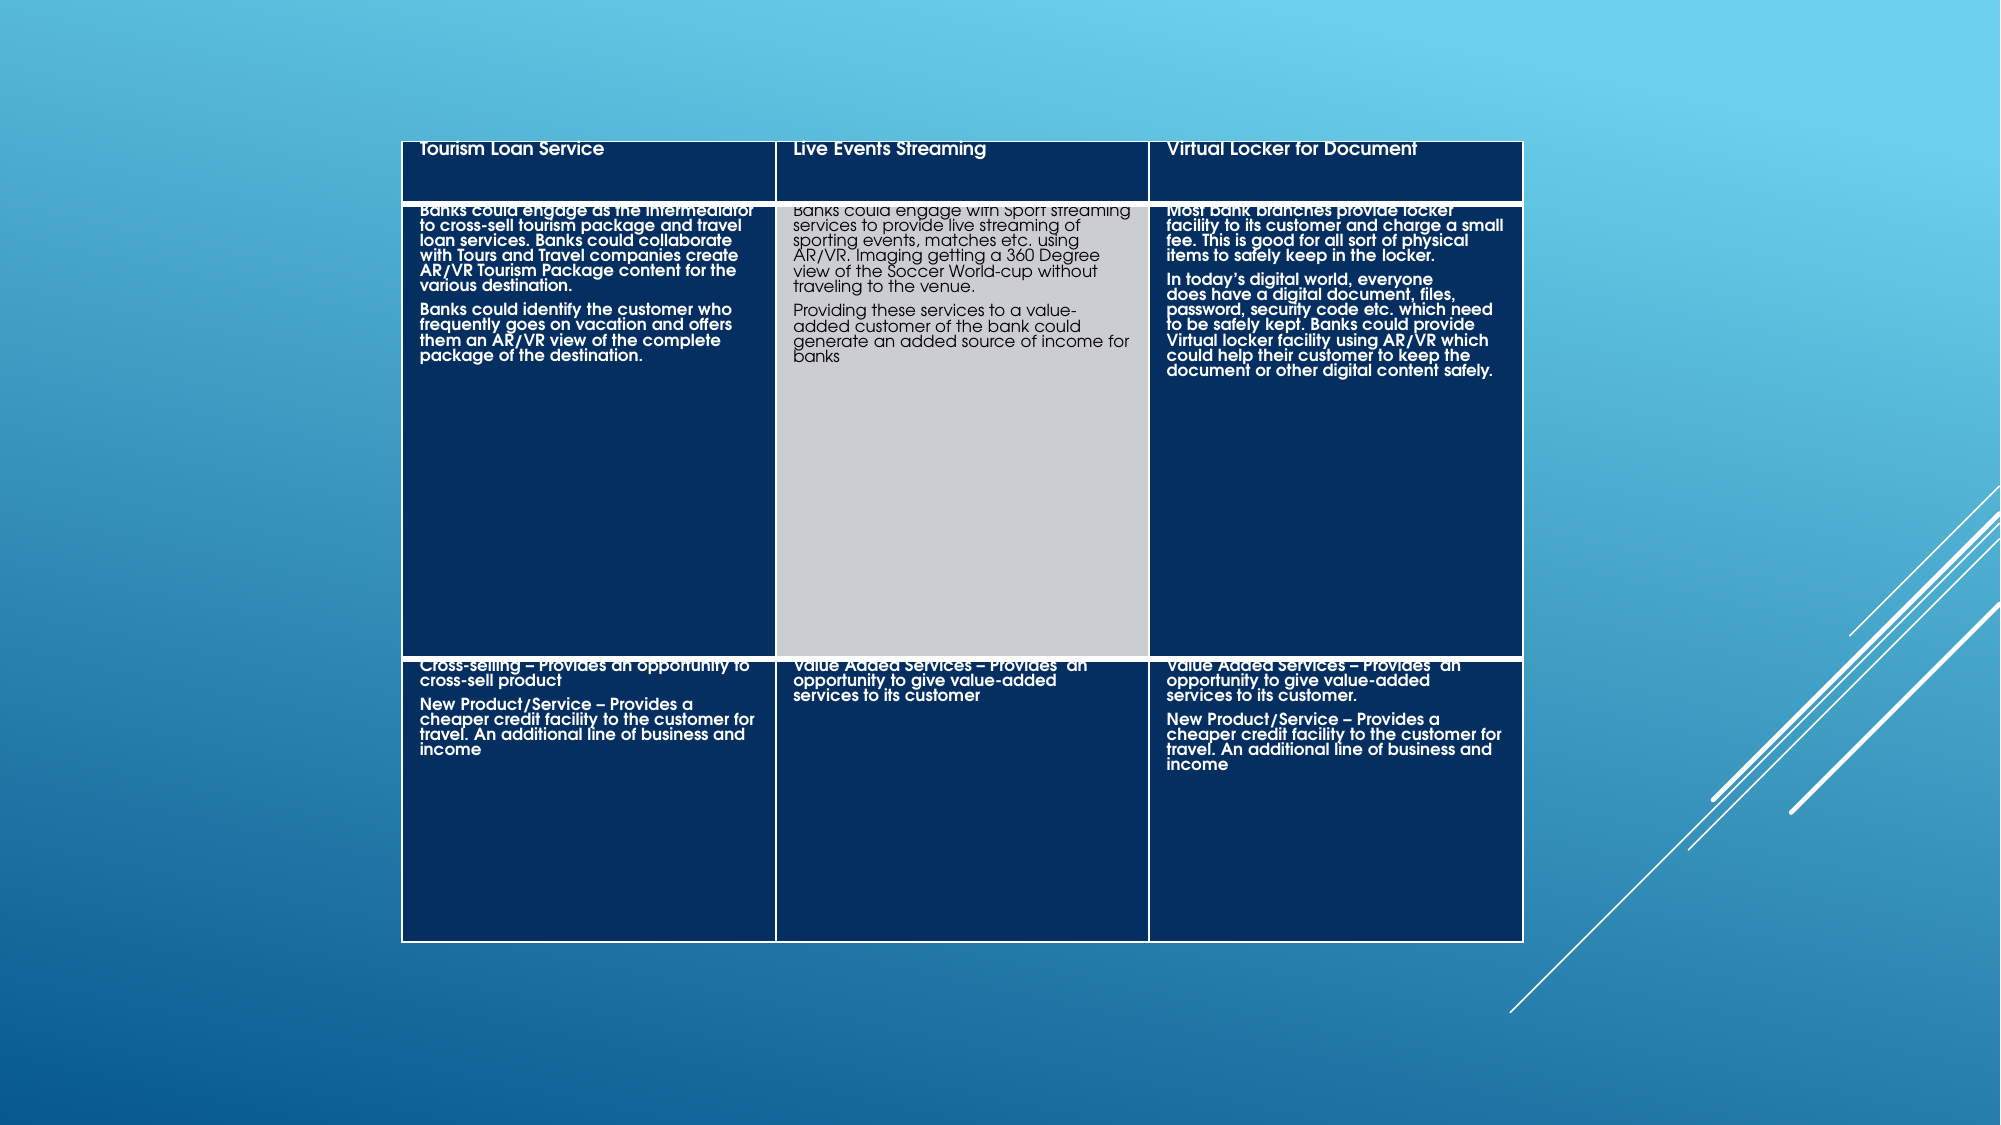

| Tourism Loan Service | Live Events Streaming | Virtual Locker for Document |
| --- | --- | --- |
| Banks could engage as the intermediator to cross-sell tourism package and travel loan services. Banks could collaborate with Tours and Travel companies create AR/VR Tourism Package content for the various destination. Banks could identify the customer who frequently goes on vacation and offers them an AR/VR view of the complete package of the destination. | Banks could engage with Sport streaming services to provide live streaming of sporting events, matches etc. using AR/VR. Imaging getting a 360 Degree view of the Soccer World-cup without traveling to the venue. Providing these services to a value- added customer of the bank could generate an added source of income for banks | Most bank branches provide locker facility to its customer and charge a small fee. This is good for all sort of physical items to safely keep in the locker. In today’s digital world, everyone does have a digital document, files, password, security code etc. which need to be safely kept. Banks could provide Virtual locker facility using AR/VR which could help their customer to keep the document or other digital content safely. |
| Cross-selling – Provides an opportunity to cross-sell product New Product/Service – Provides a cheaper credit facility to the customer for travel. An additional line of business and income | Value Added Services – Provides an opportunity to give value-added services to its customer | Value Added Services – Provides an opportunity to give value-added services to its customer. New Product/Service – Provides a cheaper credit facility to the customer for travel. An additional line of business and income |